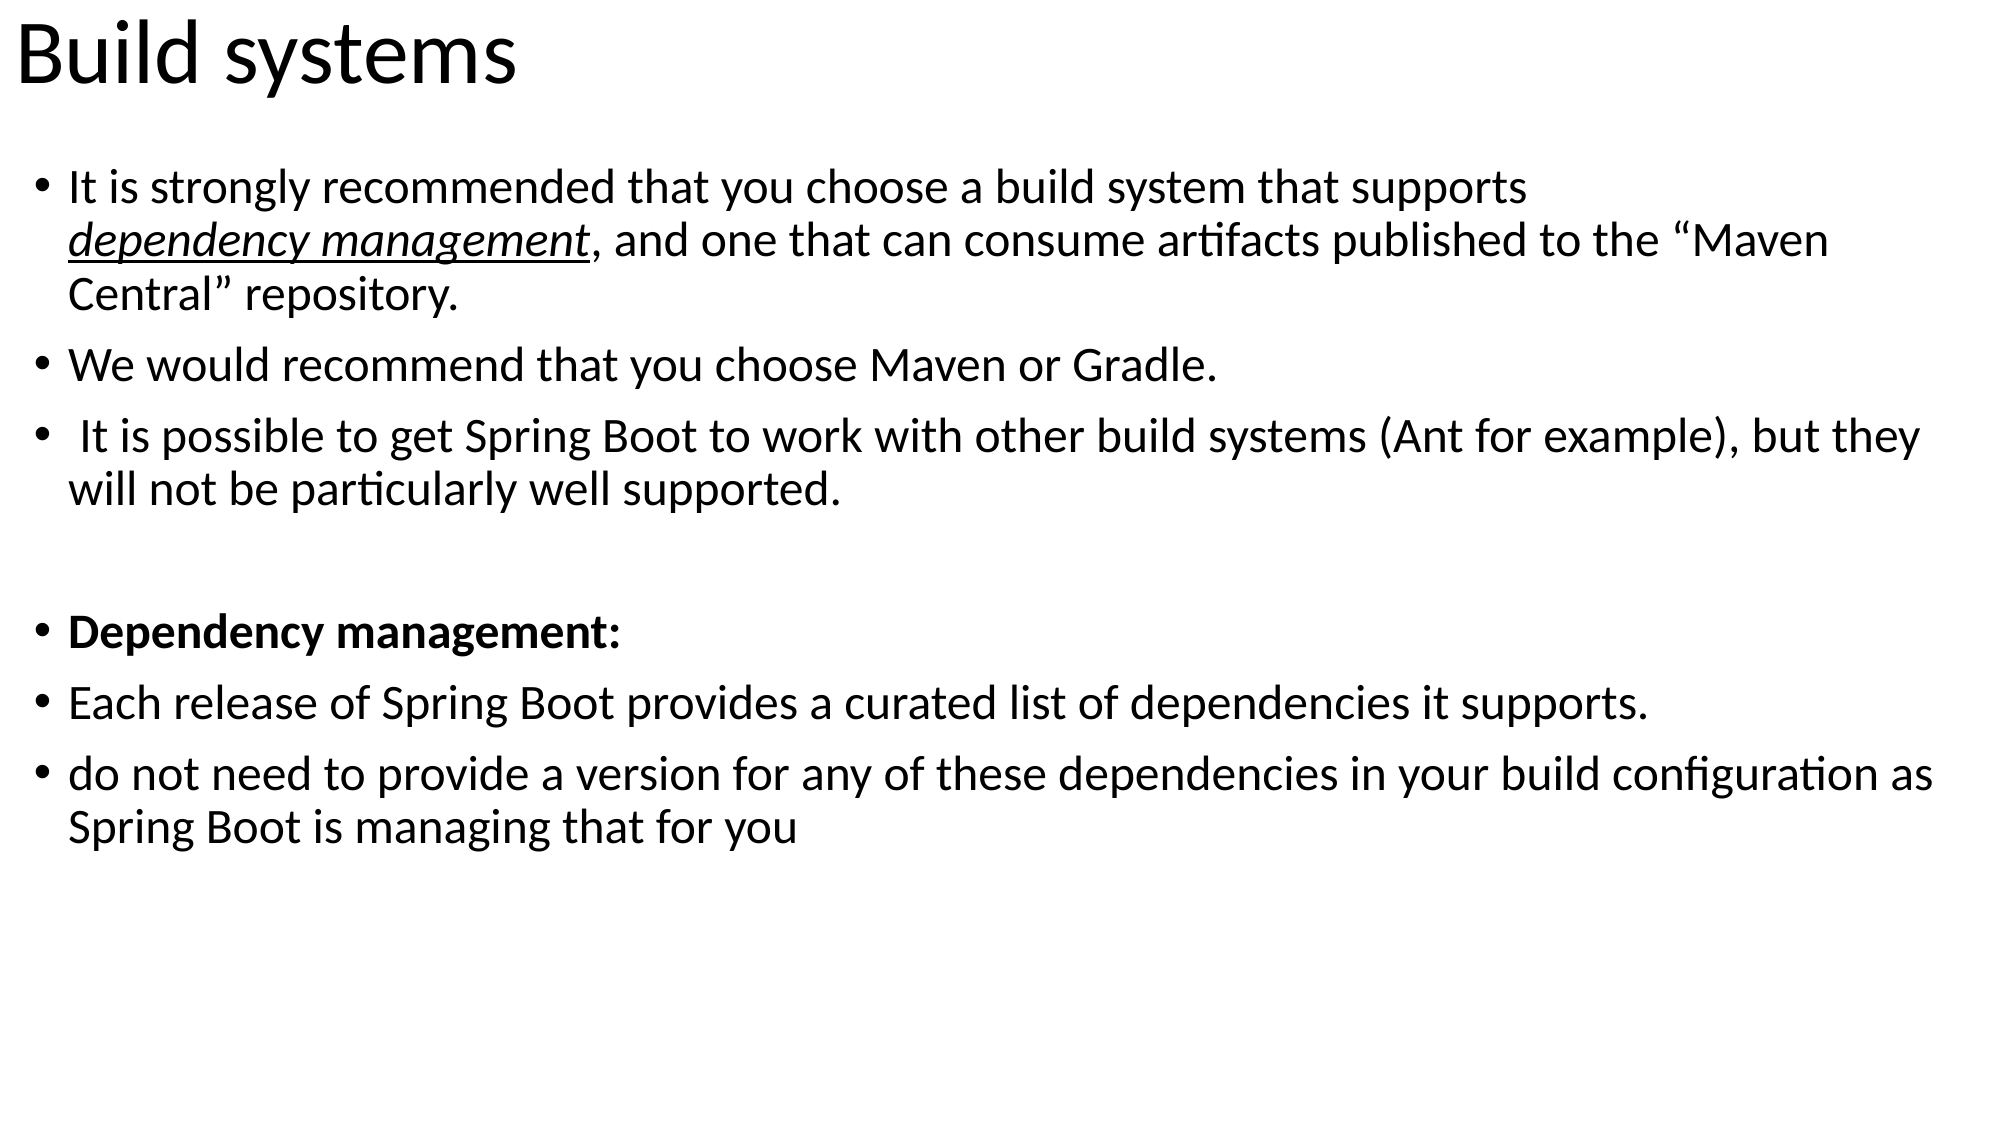

# Build systems
It is strongly recommended that you choose a build system that supports dependency management, and one that can consume artifacts published to the “Maven Central” repository.
We would recommend that you choose Maven or Gradle.
 It is possible to get Spring Boot to work with other build systems (Ant for example), but they will not be particularly well supported.

Dependency management:
Each release of Spring Boot provides a curated list of dependencies it supports.
do not need to provide a version for any of these dependencies in your build configuration as Spring Boot is managing that for you